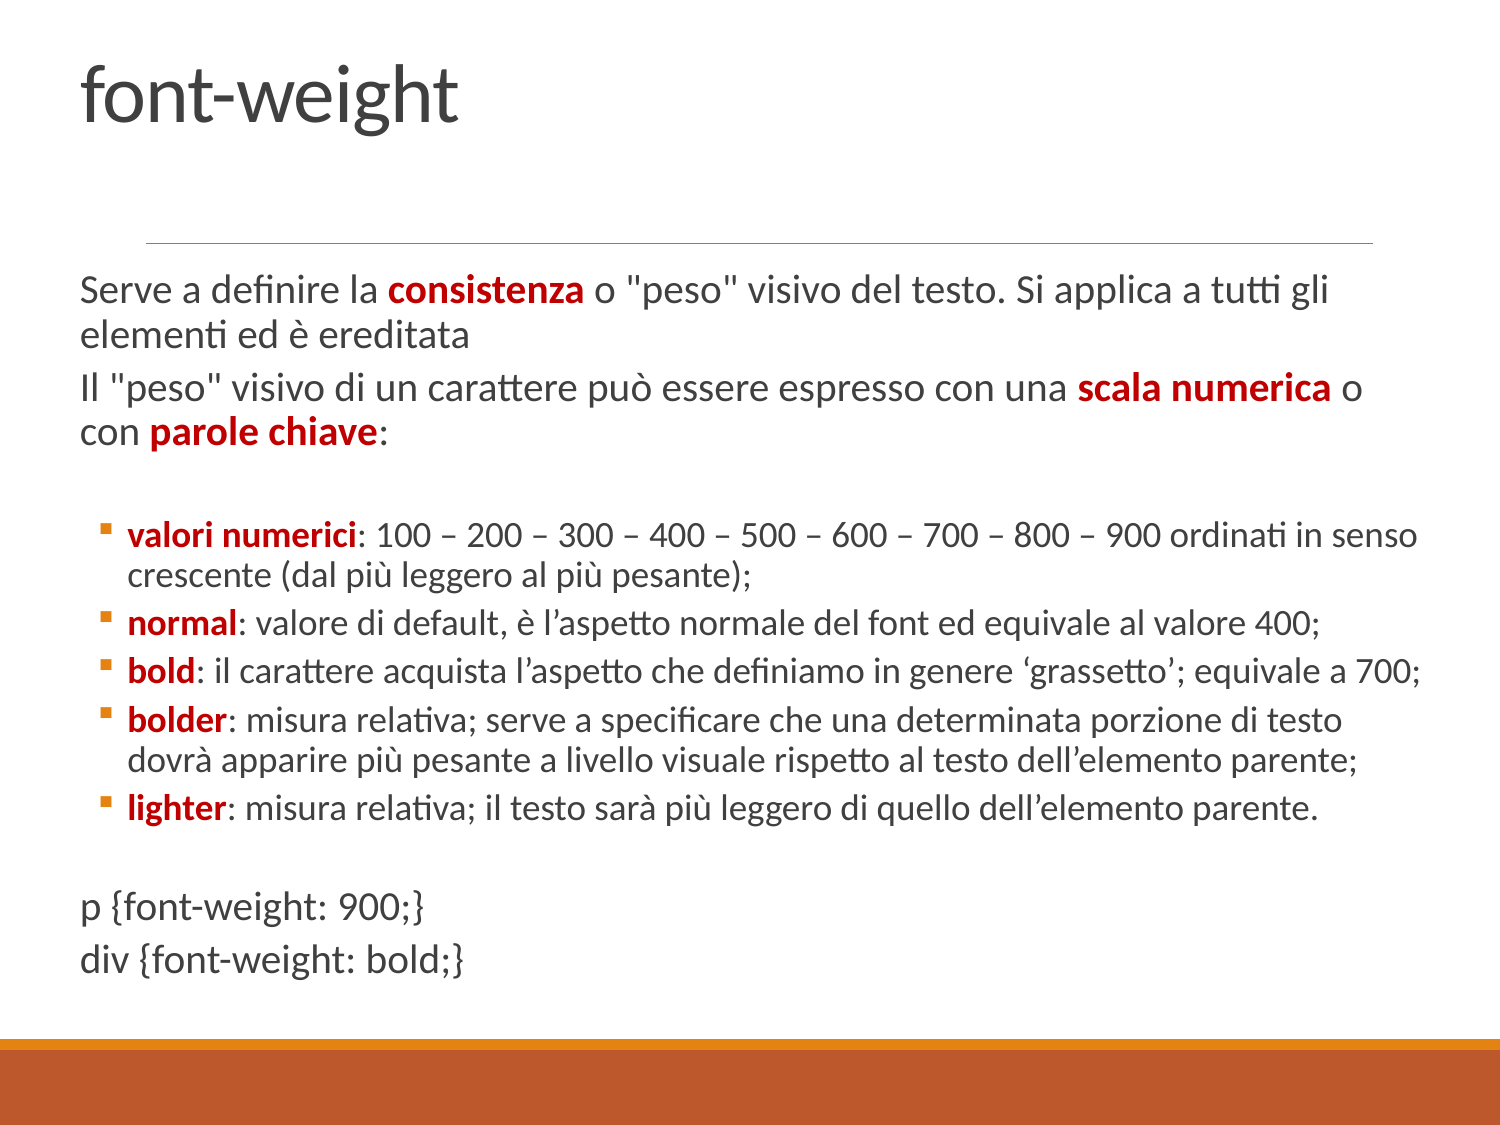

# font-weight
Serve a definire la consistenza o "peso" visivo del testo. Si applica a tutti gli elementi ed è ereditata
Il "peso" visivo di un carattere può essere espresso con una scala numerica o con parole chiave:

valori numerici: 100 – 200 – 300 – 400 – 500 – 600 – 700 – 800 – 900 ordinati in senso crescente (dal più leggero al più pesante);
normal: valore di default, è l’aspetto normale del font ed equivale al valore 400;
bold: il carattere acquista l’aspetto che definiamo in genere ‘grassetto’; equivale a 700;
bolder: misura relativa; serve a specificare che una determinata porzione di testo dovrà apparire più pesante a livello visuale rispetto al testo dell’elemento parente;
lighter: misura relativa; il testo sarà più leggero di quello dell’elemento parente.

p {font-weight: 900;}
div {font-weight: bold;}